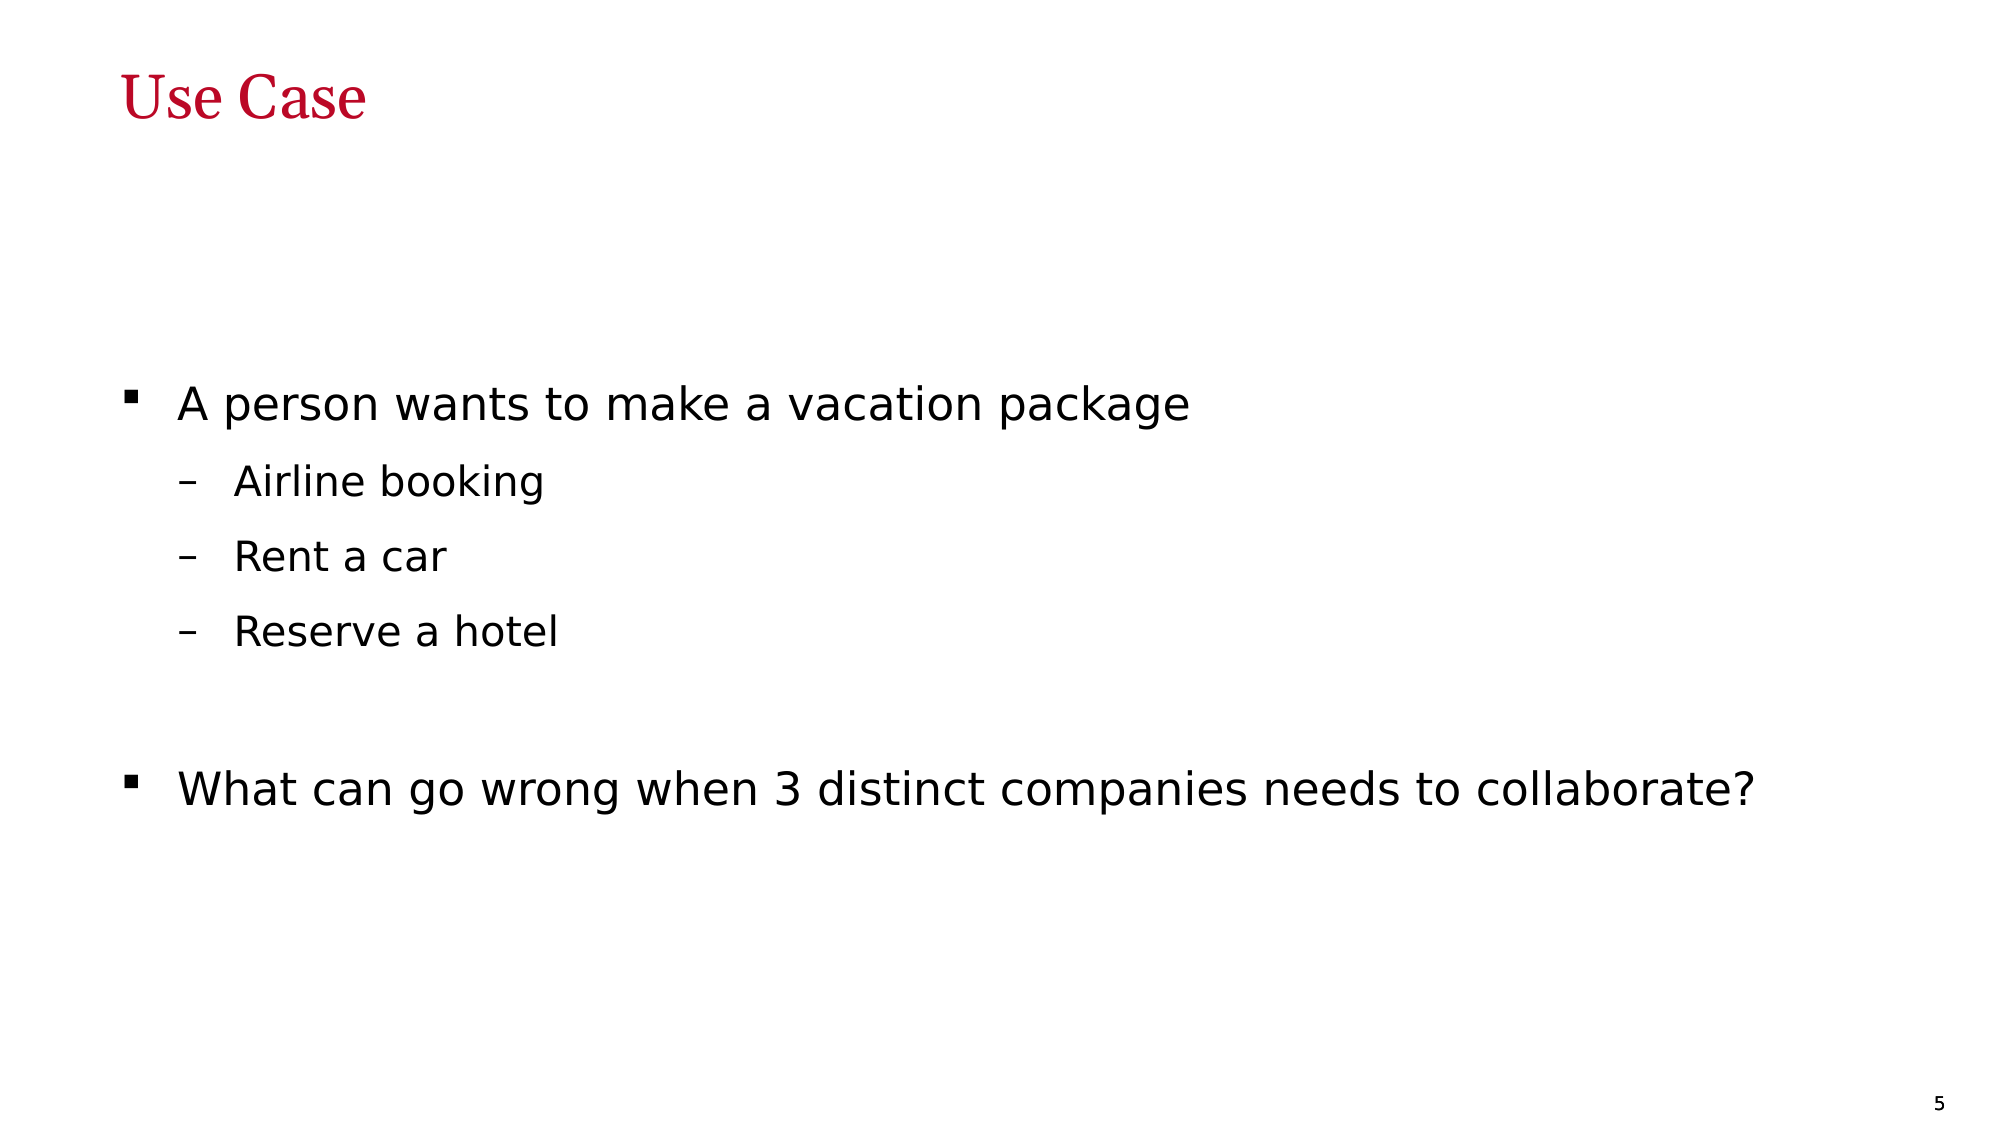

# Use Case
A person wants to make a vacation package
Airline booking
Rent a car
Reserve a hotel

What can go wrong when 3 distinct companies needs to collaborate?